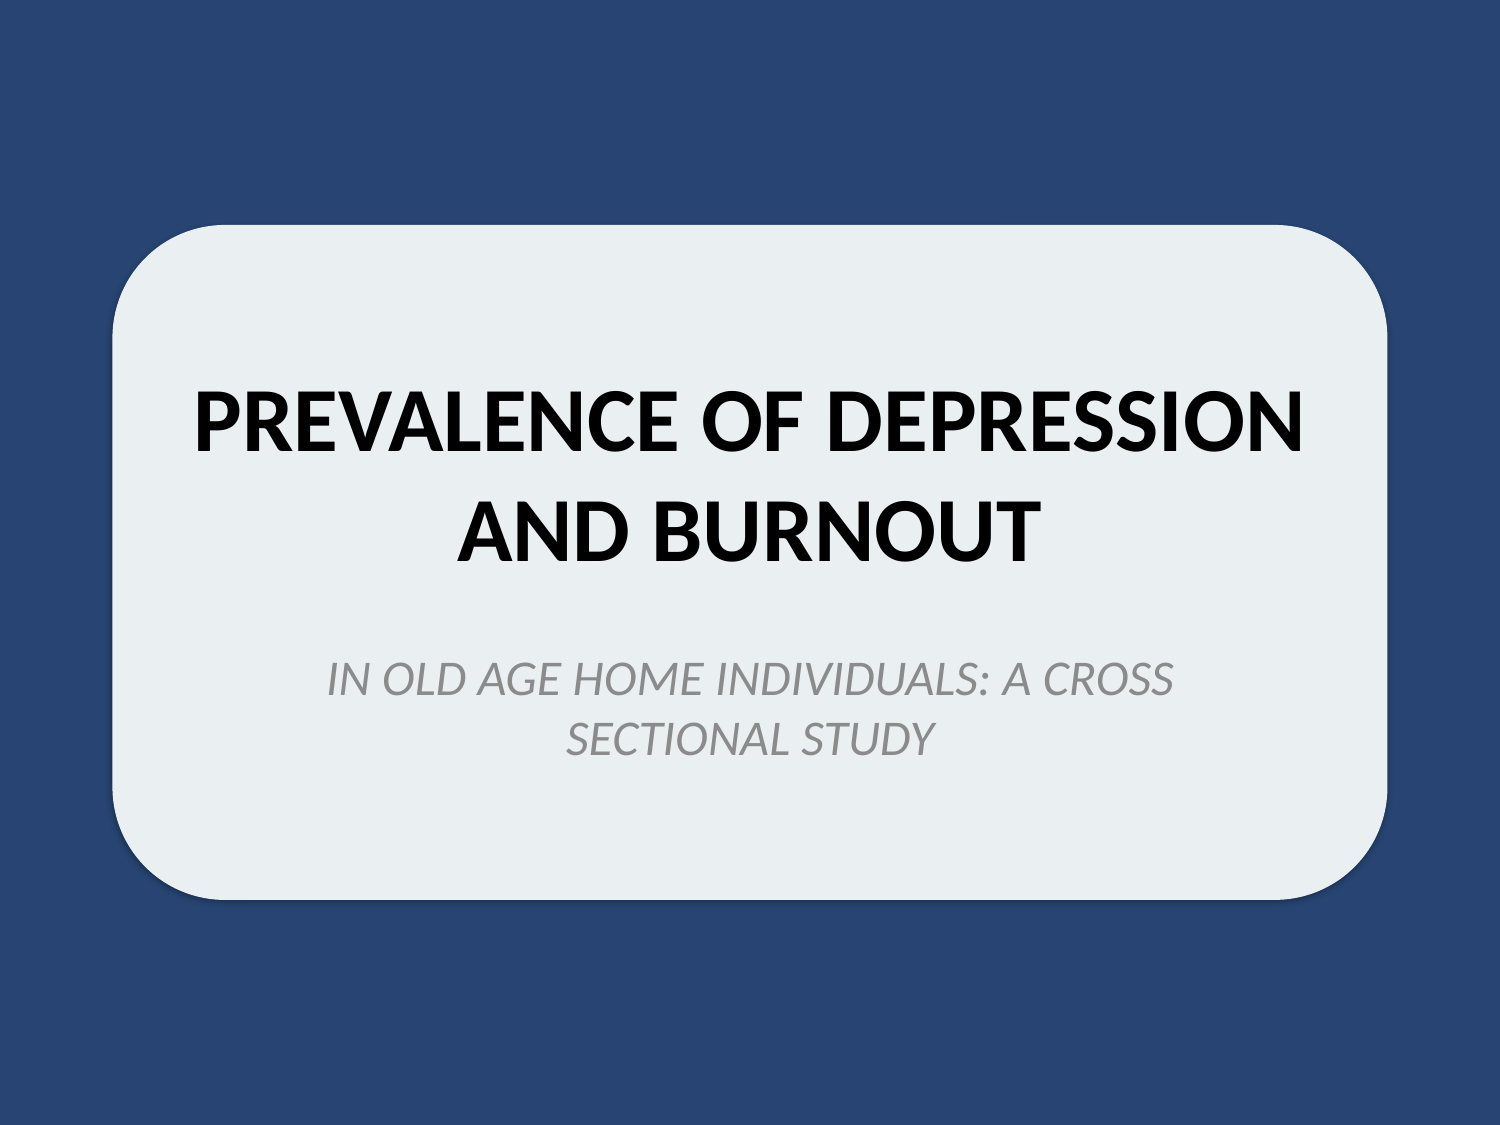

# PREVALENCE OF DEPRESSION AND BURNOUT
IN OLD AGE HOME INDIVIDUALS: A CROSS SECTIONAL STUDY